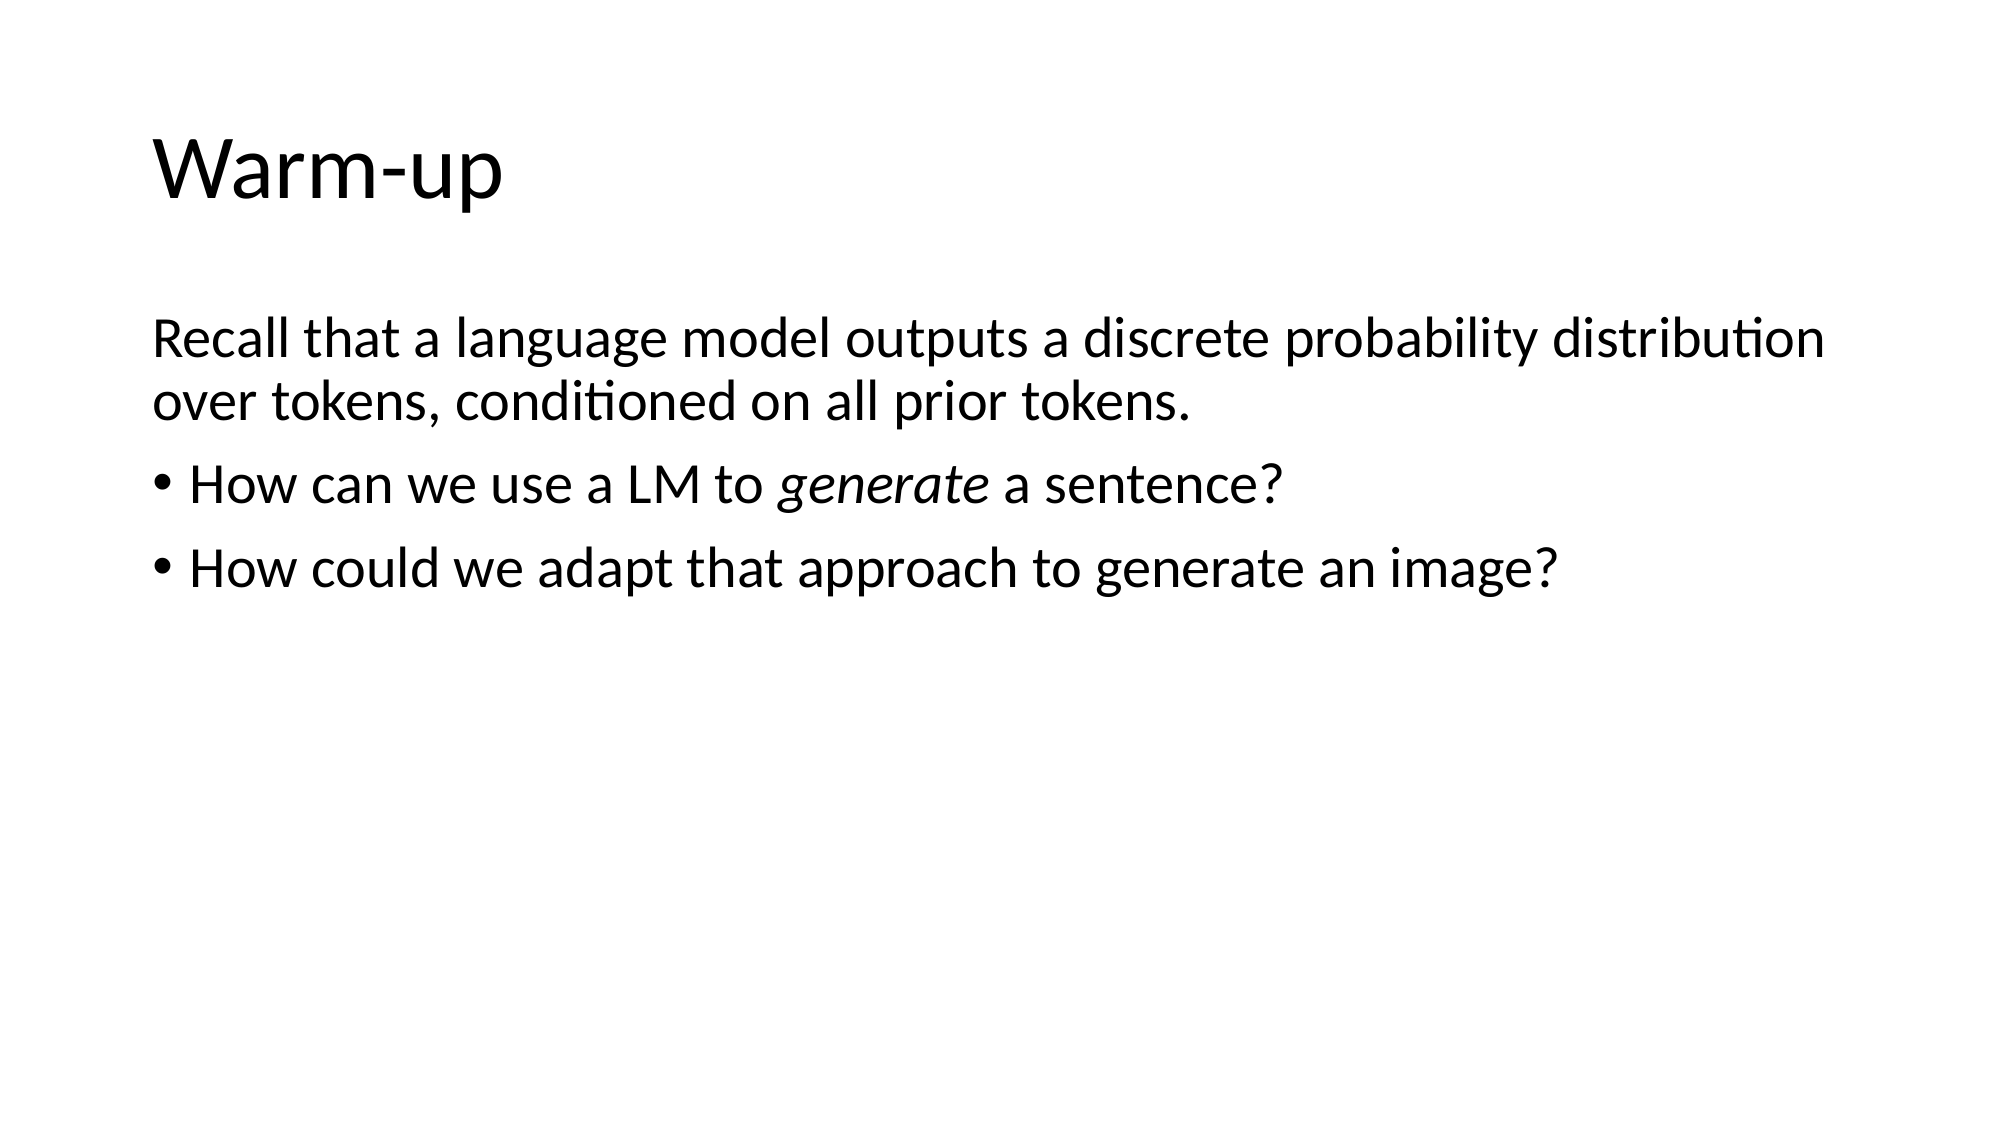

# Warm-up
Recall that a language model outputs a discrete probability distribution over tokens, conditioned on all prior tokens.
How can we use a LM to generate a sentence?
How could we adapt that approach to generate an image?